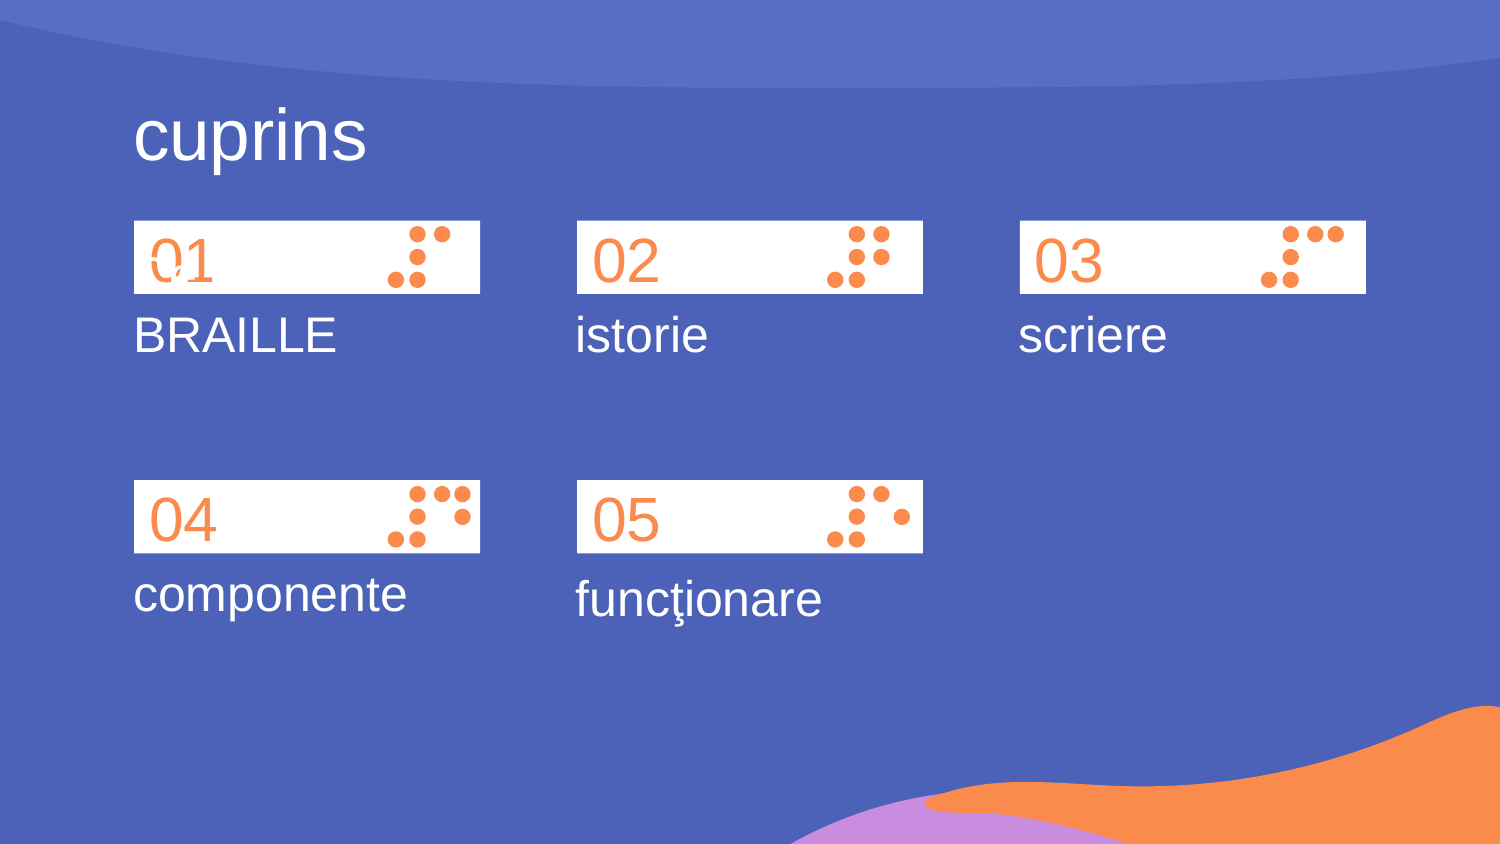

# cuprins
01
02
03

Ce este BRAILLE
istorie
scriere
04
05

componente
funcţionare